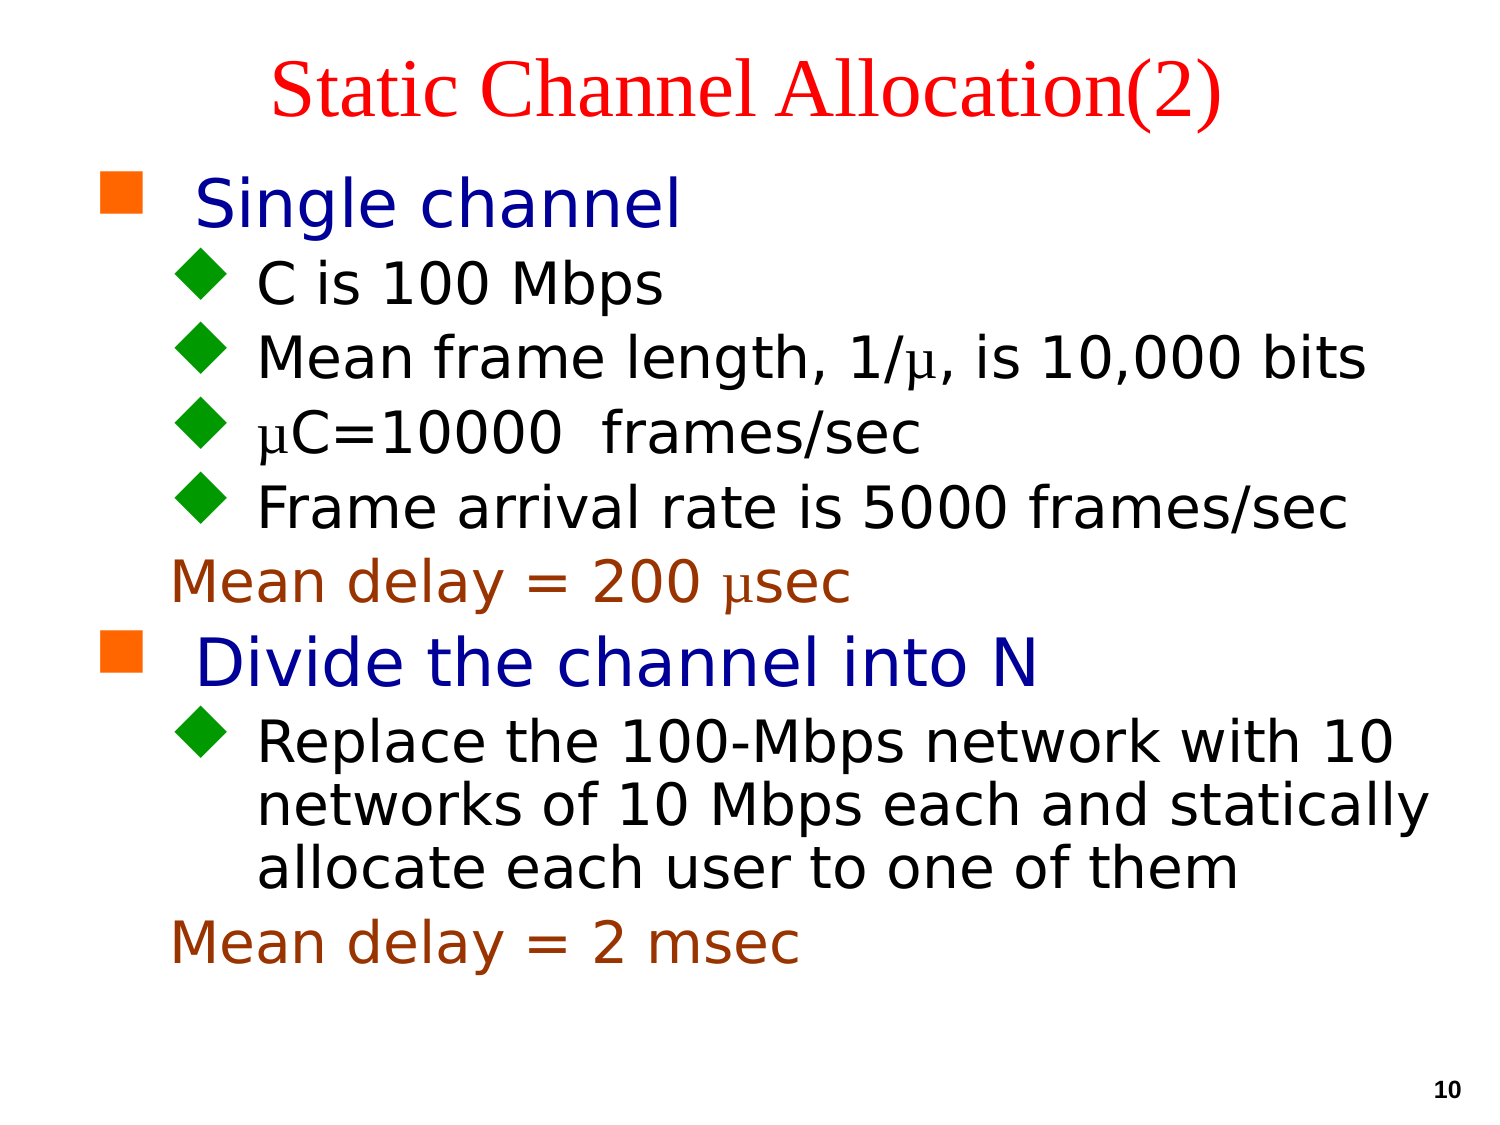

# Static Channel Allocation(2)
Single channel
C is 100 Mbps
Mean frame length, 1/µ, is 10,000 bits
µC=10000  frames/sec
Frame arrival rate is 5000 frames/sec
Mean delay = 200 µsec
Divide the channel into N
Replace the 100-Mbps network with 10 networks of 10 Mbps each and statically allocate each user to one of them
Mean delay = 2 msec